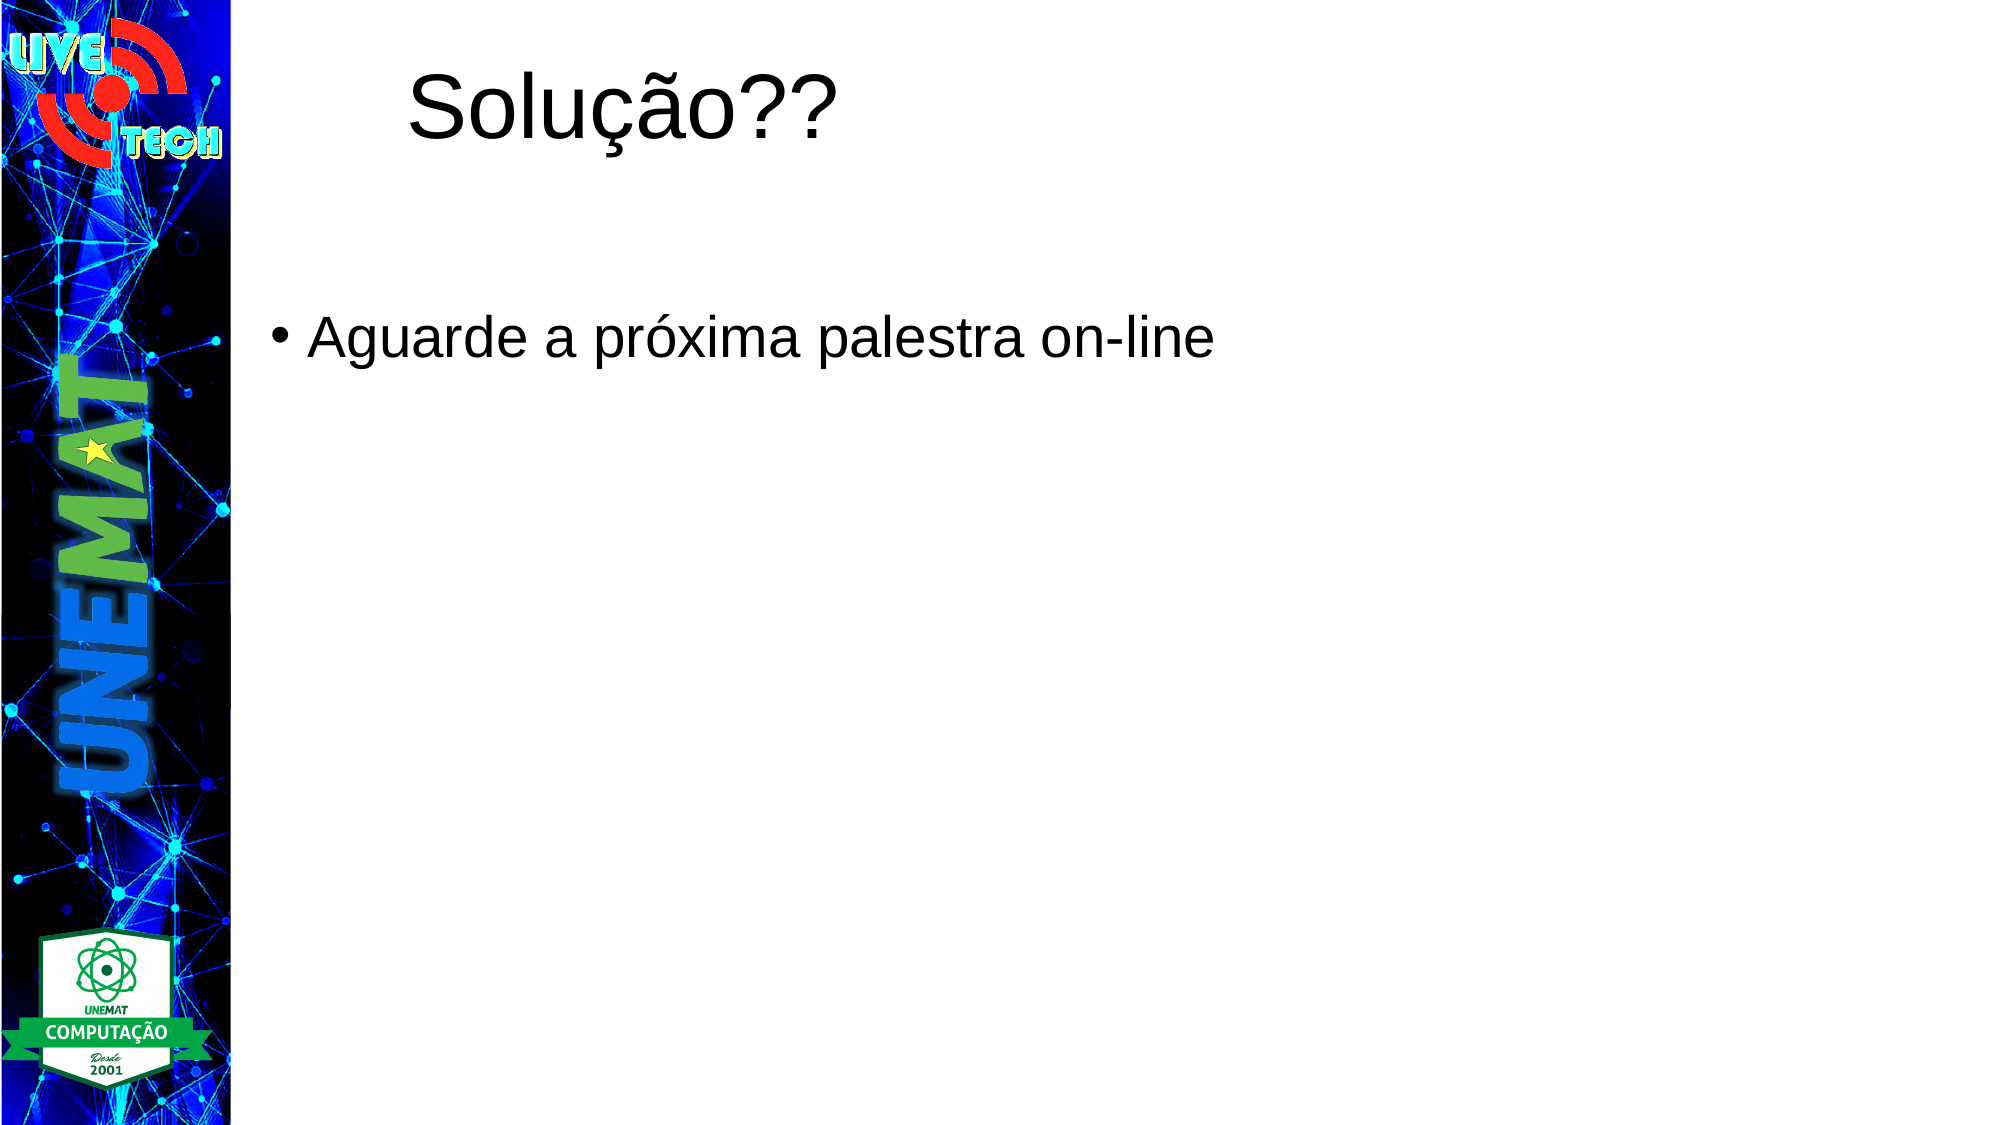

# Solução??
Aguarde a próxima palestra on-line